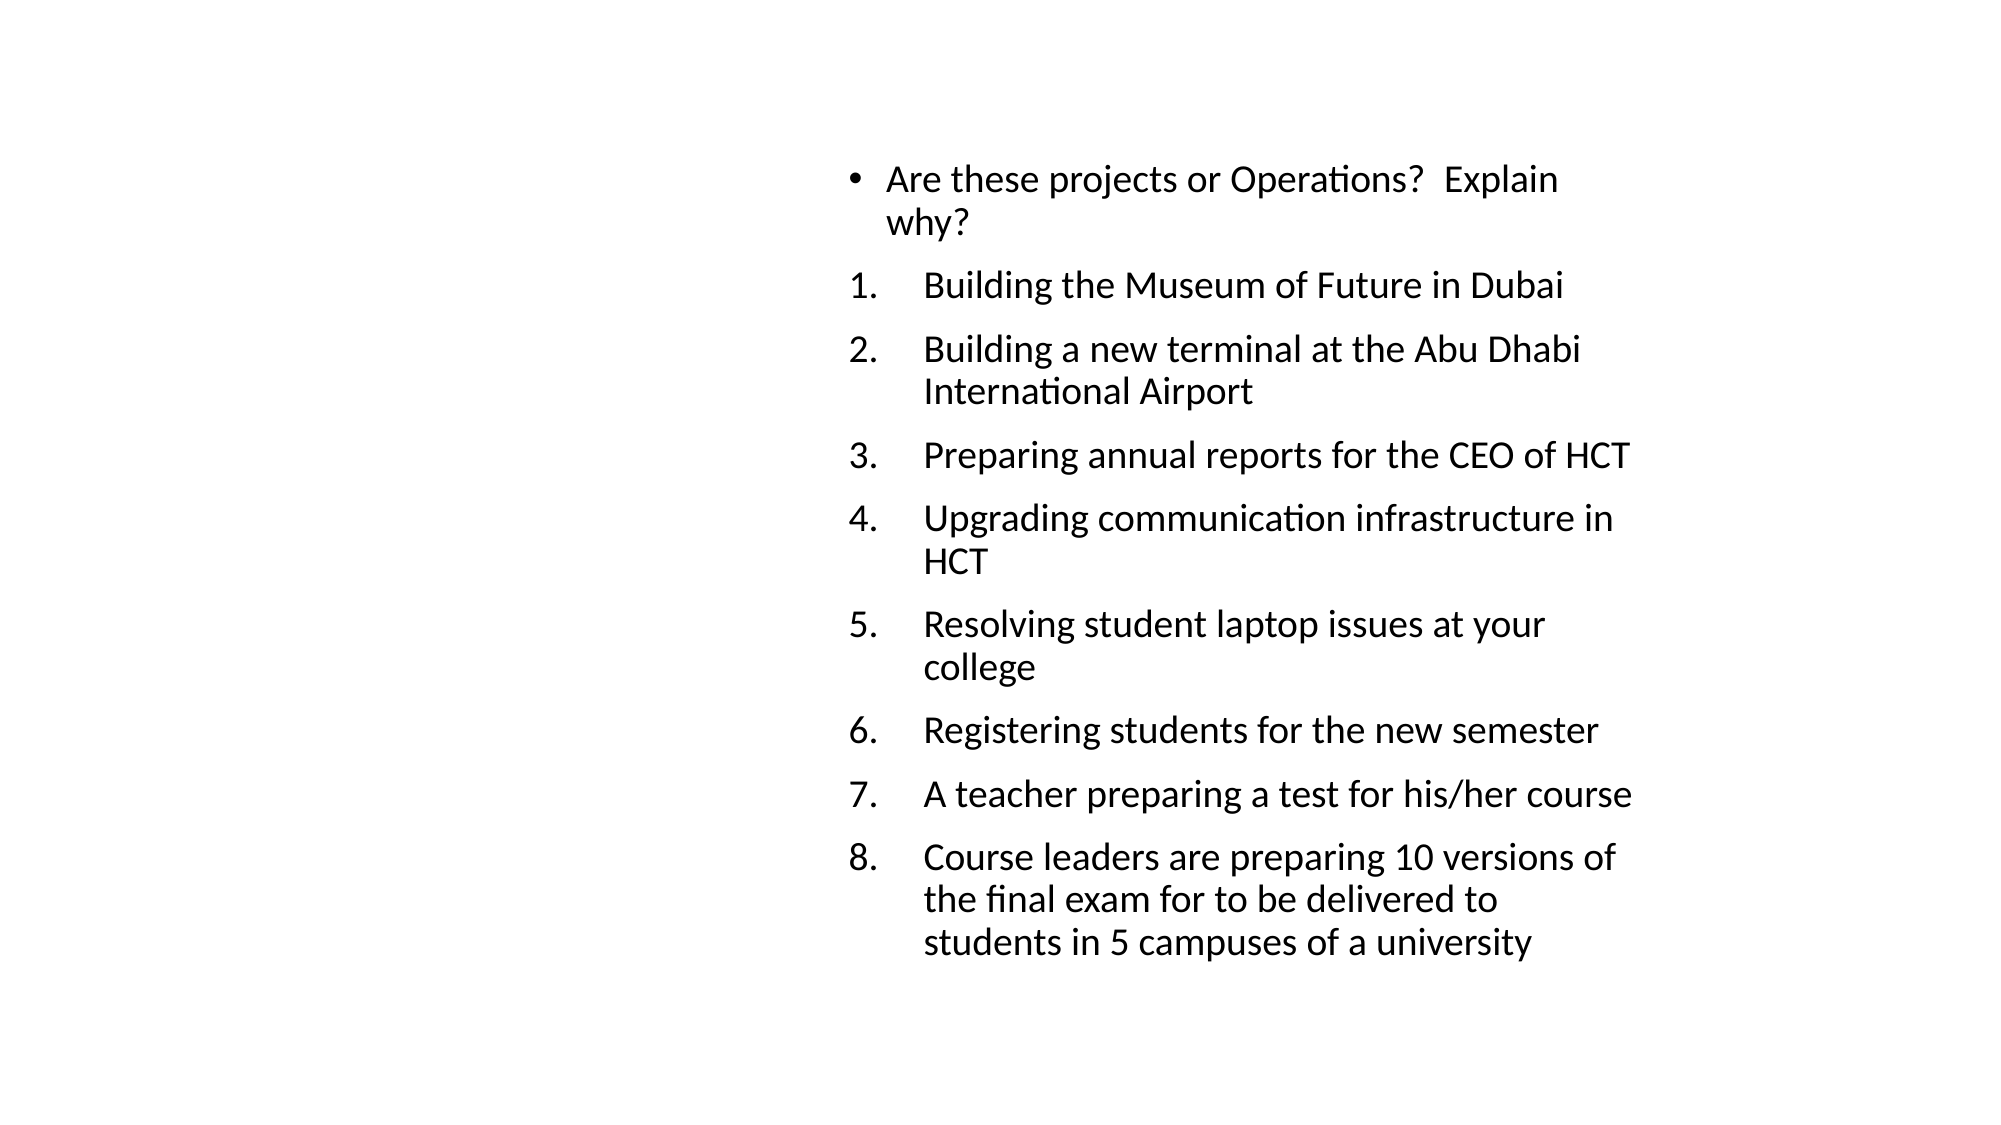

# Activity: Discussion
Are these projects or Operations?  Explain why?
Building the Museum of Future in Dubai
Building a new terminal at the Abu Dhabi International Airport
Preparing annual reports for the CEO of HCT
Upgrading communication infrastructure in HCT
Resolving student laptop issues at your college
Registering students for the new semester
A teacher preparing a test for his/her course
Course leaders are preparing 10 versions of the final exam for to be delivered to students in 5 campuses of a university